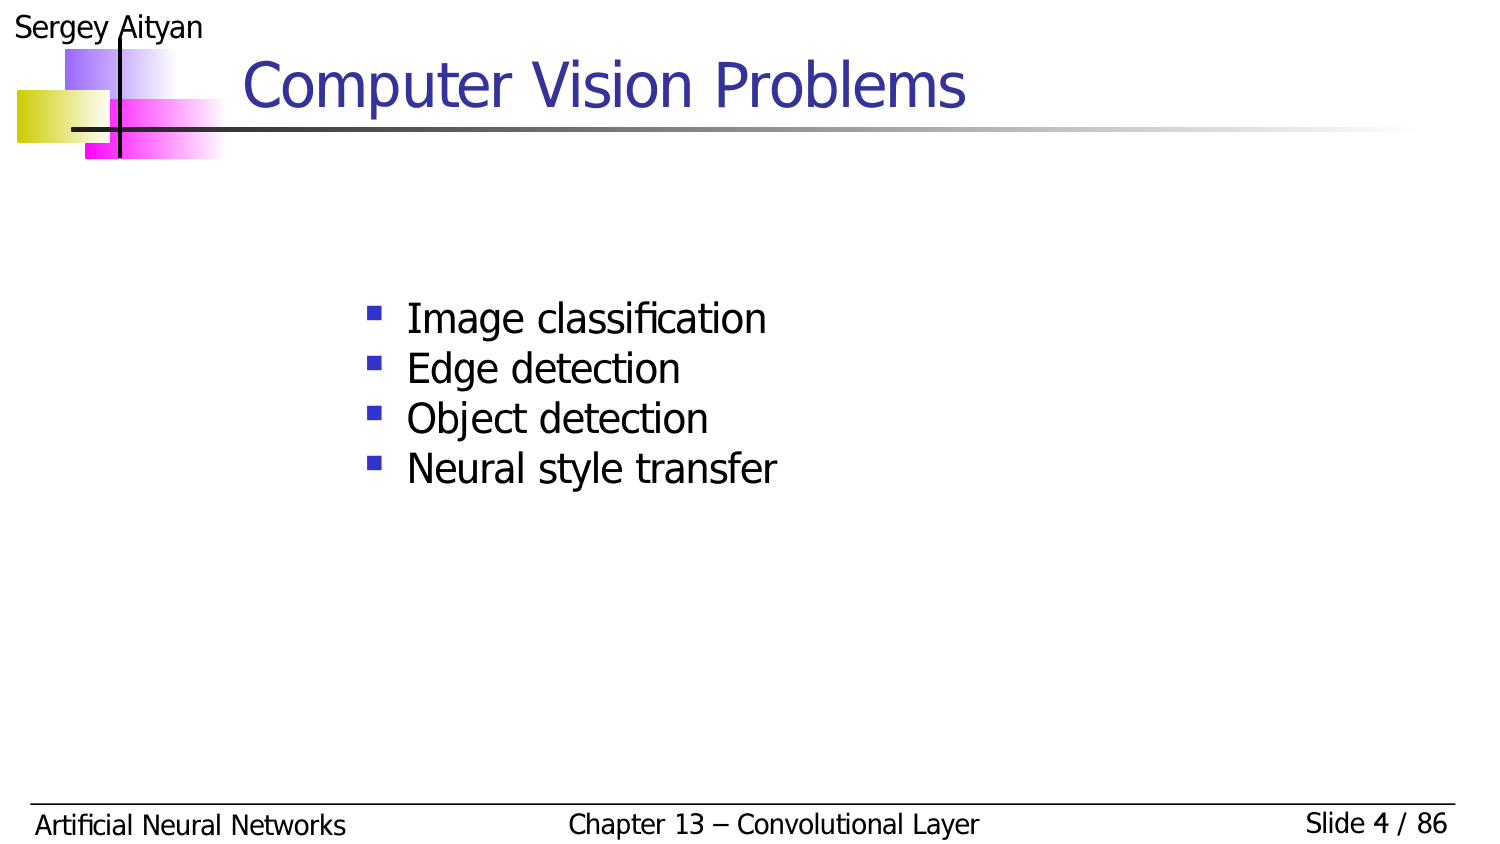

# Computer Vision Problems
Image classification
Edge detection
Object detection
Neural style transfer